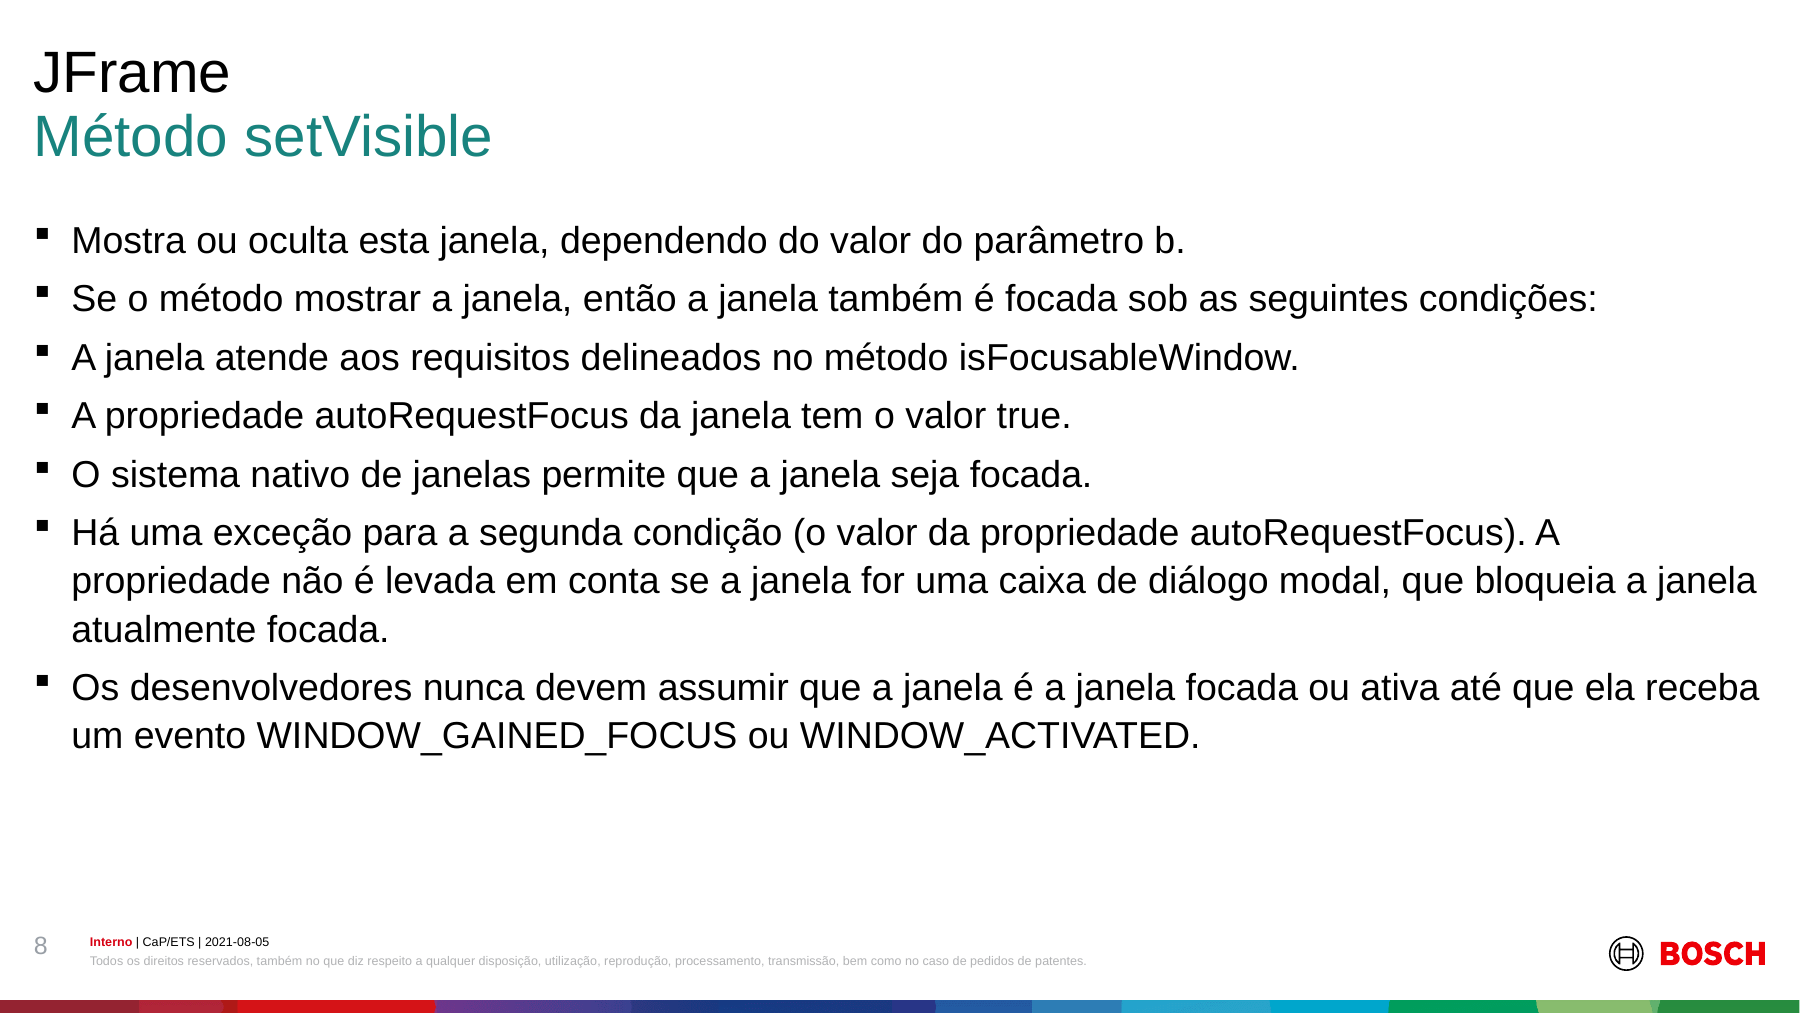

JFrame

# Método setVisible
Mostra ou oculta esta janela, dependendo do valor do parâmetro b.
Se o método mostrar a janela, então a janela também é focada sob as seguintes condições:
A janela atende aos requisitos delineados no método isFocusableWindow.
A propriedade autoRequestFocus da janela tem o valor true.
O sistema nativo de janelas permite que a janela seja focada.
Há uma exceção para a segunda condição (o valor da propriedade autoRequestFocus). A propriedade não é levada em conta se a janela for uma caixa de diálogo modal, que bloqueia a janela atualmente focada.
Os desenvolvedores nunca devem assumir que a janela é a janela focada ou ativa até que ela receba um evento WINDOW_GAINED_FOCUS ou WINDOW_ACTIVATED.
8